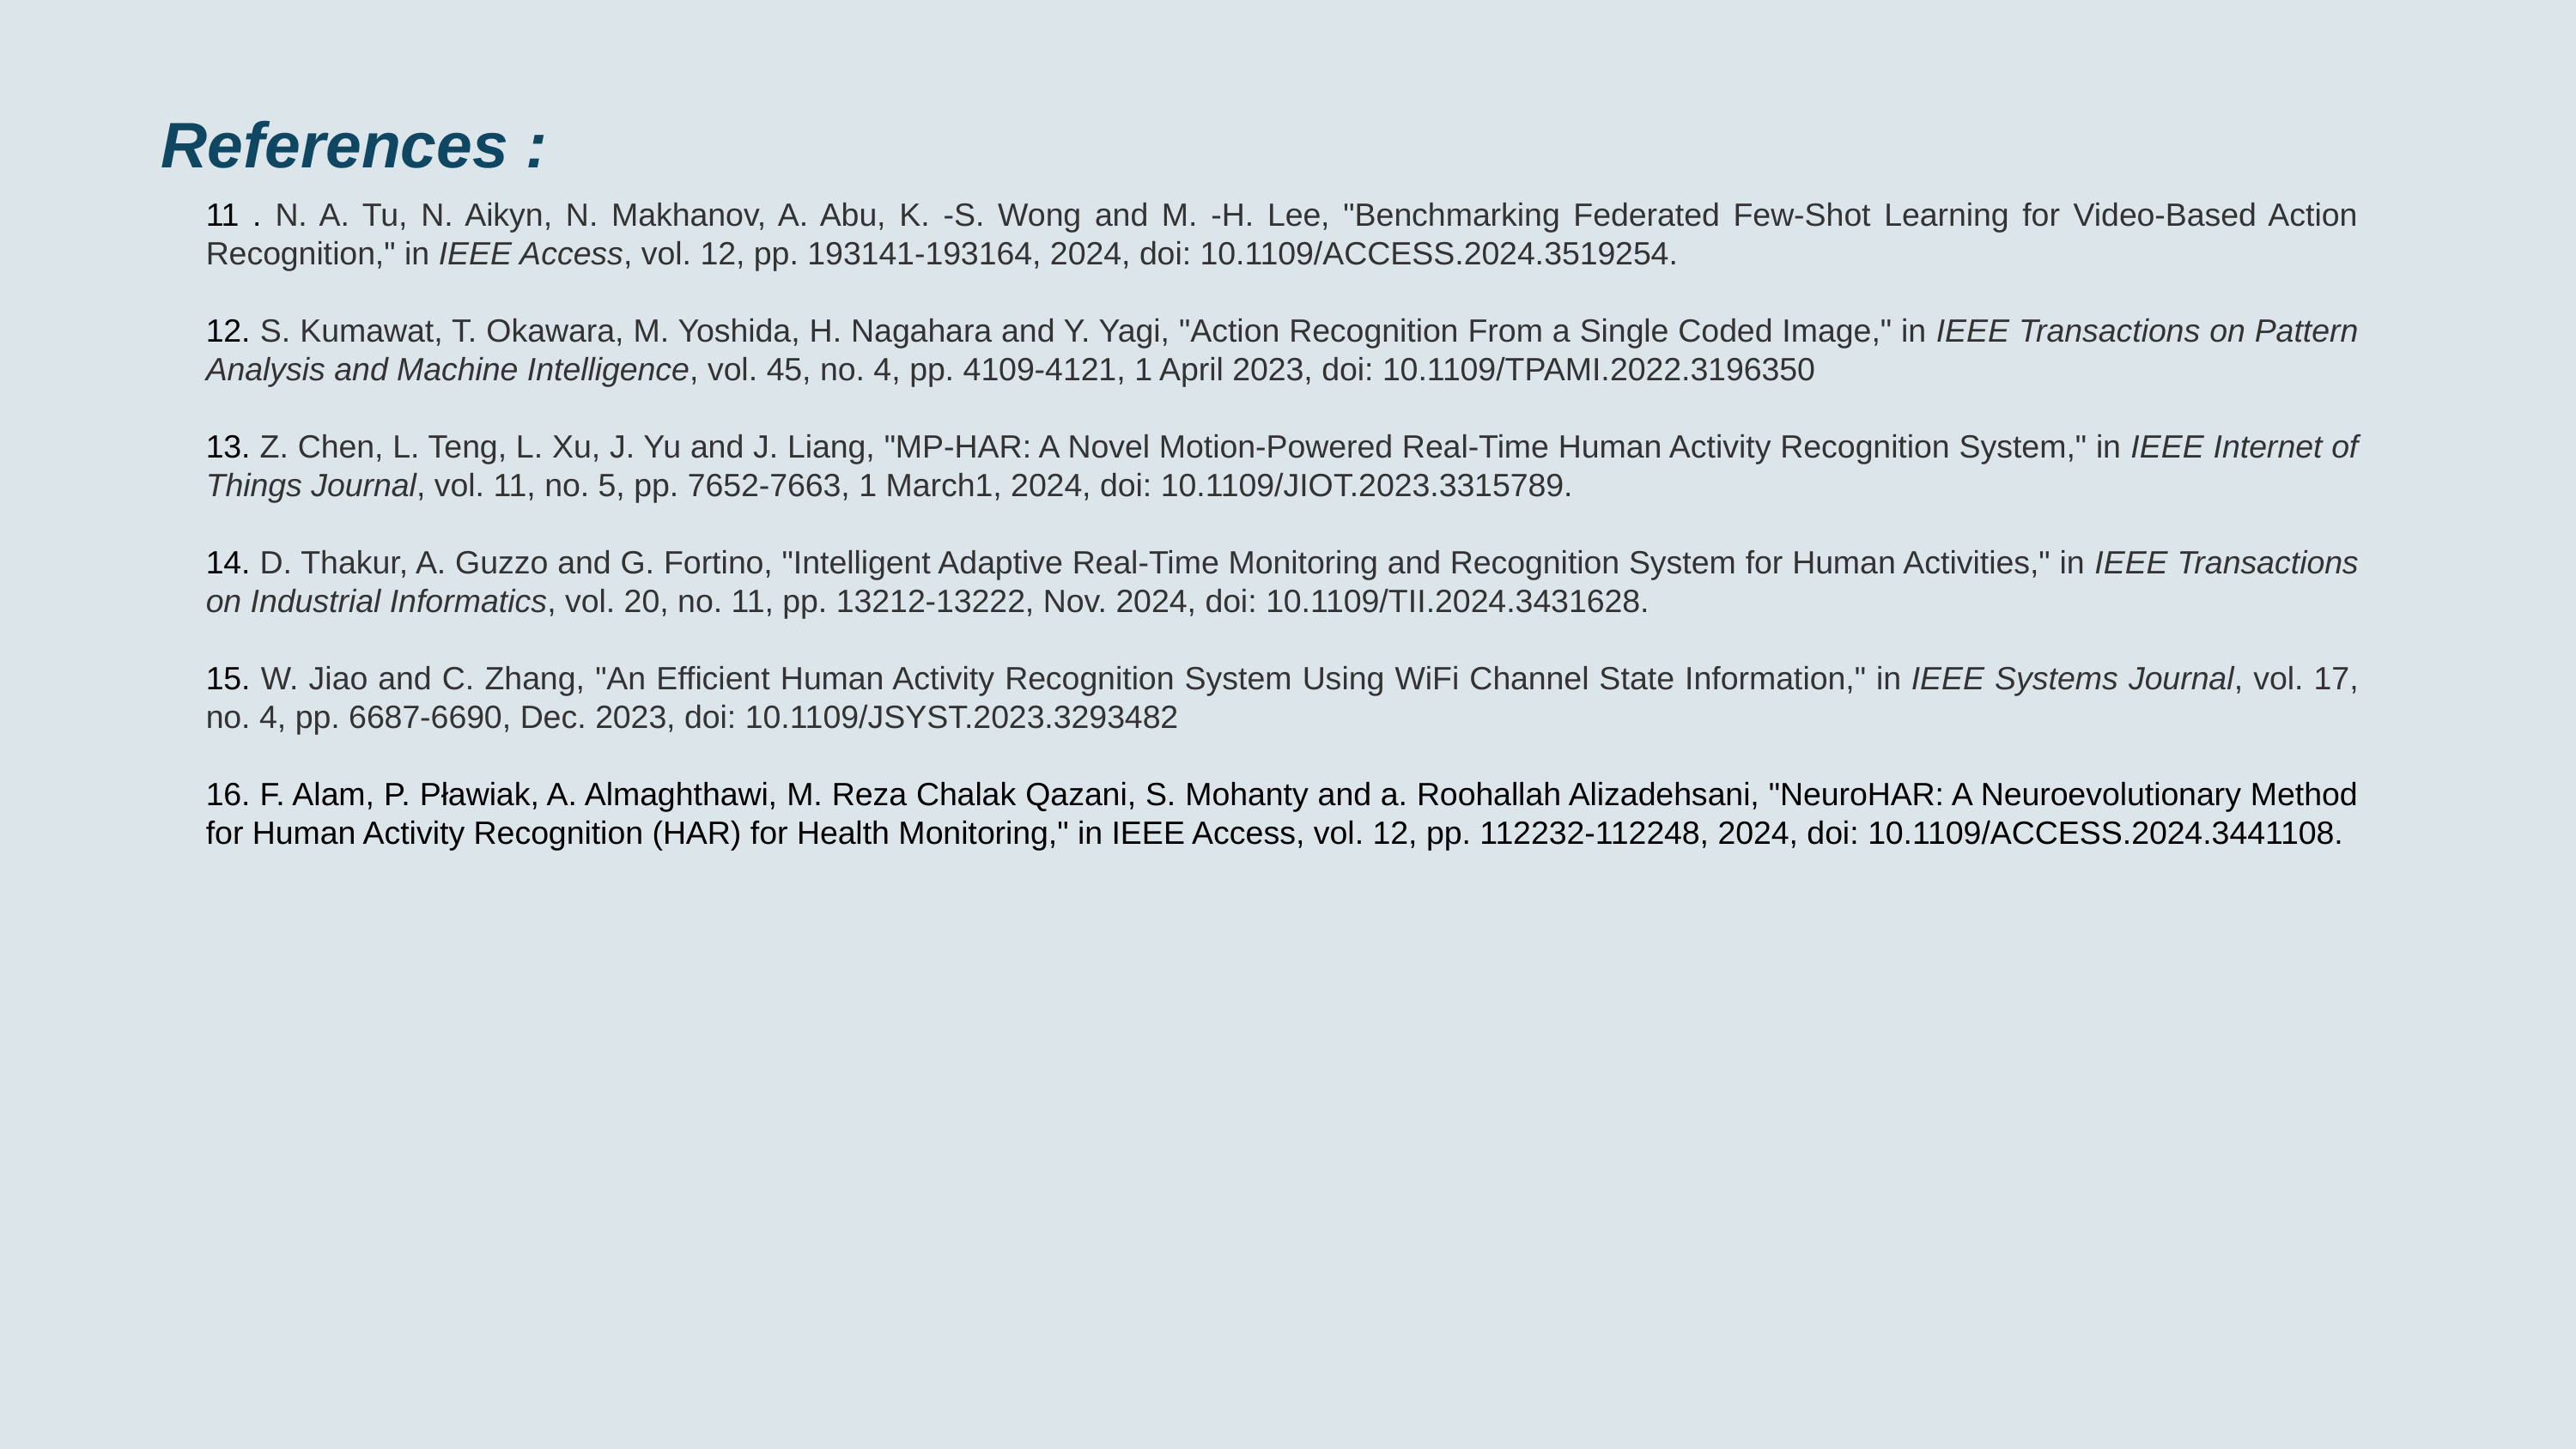

References :
11 . N. A. Tu, N. Aikyn, N. Makhanov, A. Abu, K. -S. Wong and M. -H. Lee, "Benchmarking Federated Few-Shot Learning for Video-Based Action Recognition," in IEEE Access, vol. 12, pp. 193141-193164, 2024, doi: 10.1109/ACCESS.2024.3519254.

12. S. Kumawat, T. Okawara, M. Yoshida, H. Nagahara and Y. Yagi, "Action Recognition From a Single Coded Image," in IEEE Transactions on Pattern Analysis and Machine Intelligence, vol. 45, no. 4, pp. 4109-4121, 1 April 2023, doi: 10.1109/TPAMI.2022.3196350

13. Z. Chen, L. Teng, L. Xu, J. Yu and J. Liang, "MP-HAR: A Novel Motion-Powered Real-Time Human Activity Recognition System," in IEEE Internet of Things Journal, vol. 11, no. 5, pp. 7652-7663, 1 March1, 2024, doi: 10.1109/JIOT.2023.3315789.

14. D. Thakur, A. Guzzo and G. Fortino, "Intelligent Adaptive Real-Time Monitoring and Recognition System for Human Activities," in IEEE Transactions on Industrial Informatics, vol. 20, no. 11, pp. 13212-13222, Nov. 2024, doi: 10.1109/TII.2024.3431628.

15. W. Jiao and C. Zhang, "An Efficient Human Activity Recognition System Using WiFi Channel State Information," in IEEE Systems Journal, vol. 17, no. 4, pp. 6687-6690, Dec. 2023, doi: 10.1109/JSYST.2023.3293482

16. F. Alam, P. Pławiak, A. Almaghthawi, M. Reza Chalak Qazani, S. Mohanty and a. Roohallah Alizadehsani, "NeuroHAR: A Neuroevolutionary Method for Human Activity Recognition (HAR) for Health Monitoring," in IEEE Access, vol. 12, pp. 112232-112248, 2024, doi: 10.1109/ACCESS.2024.3441108.